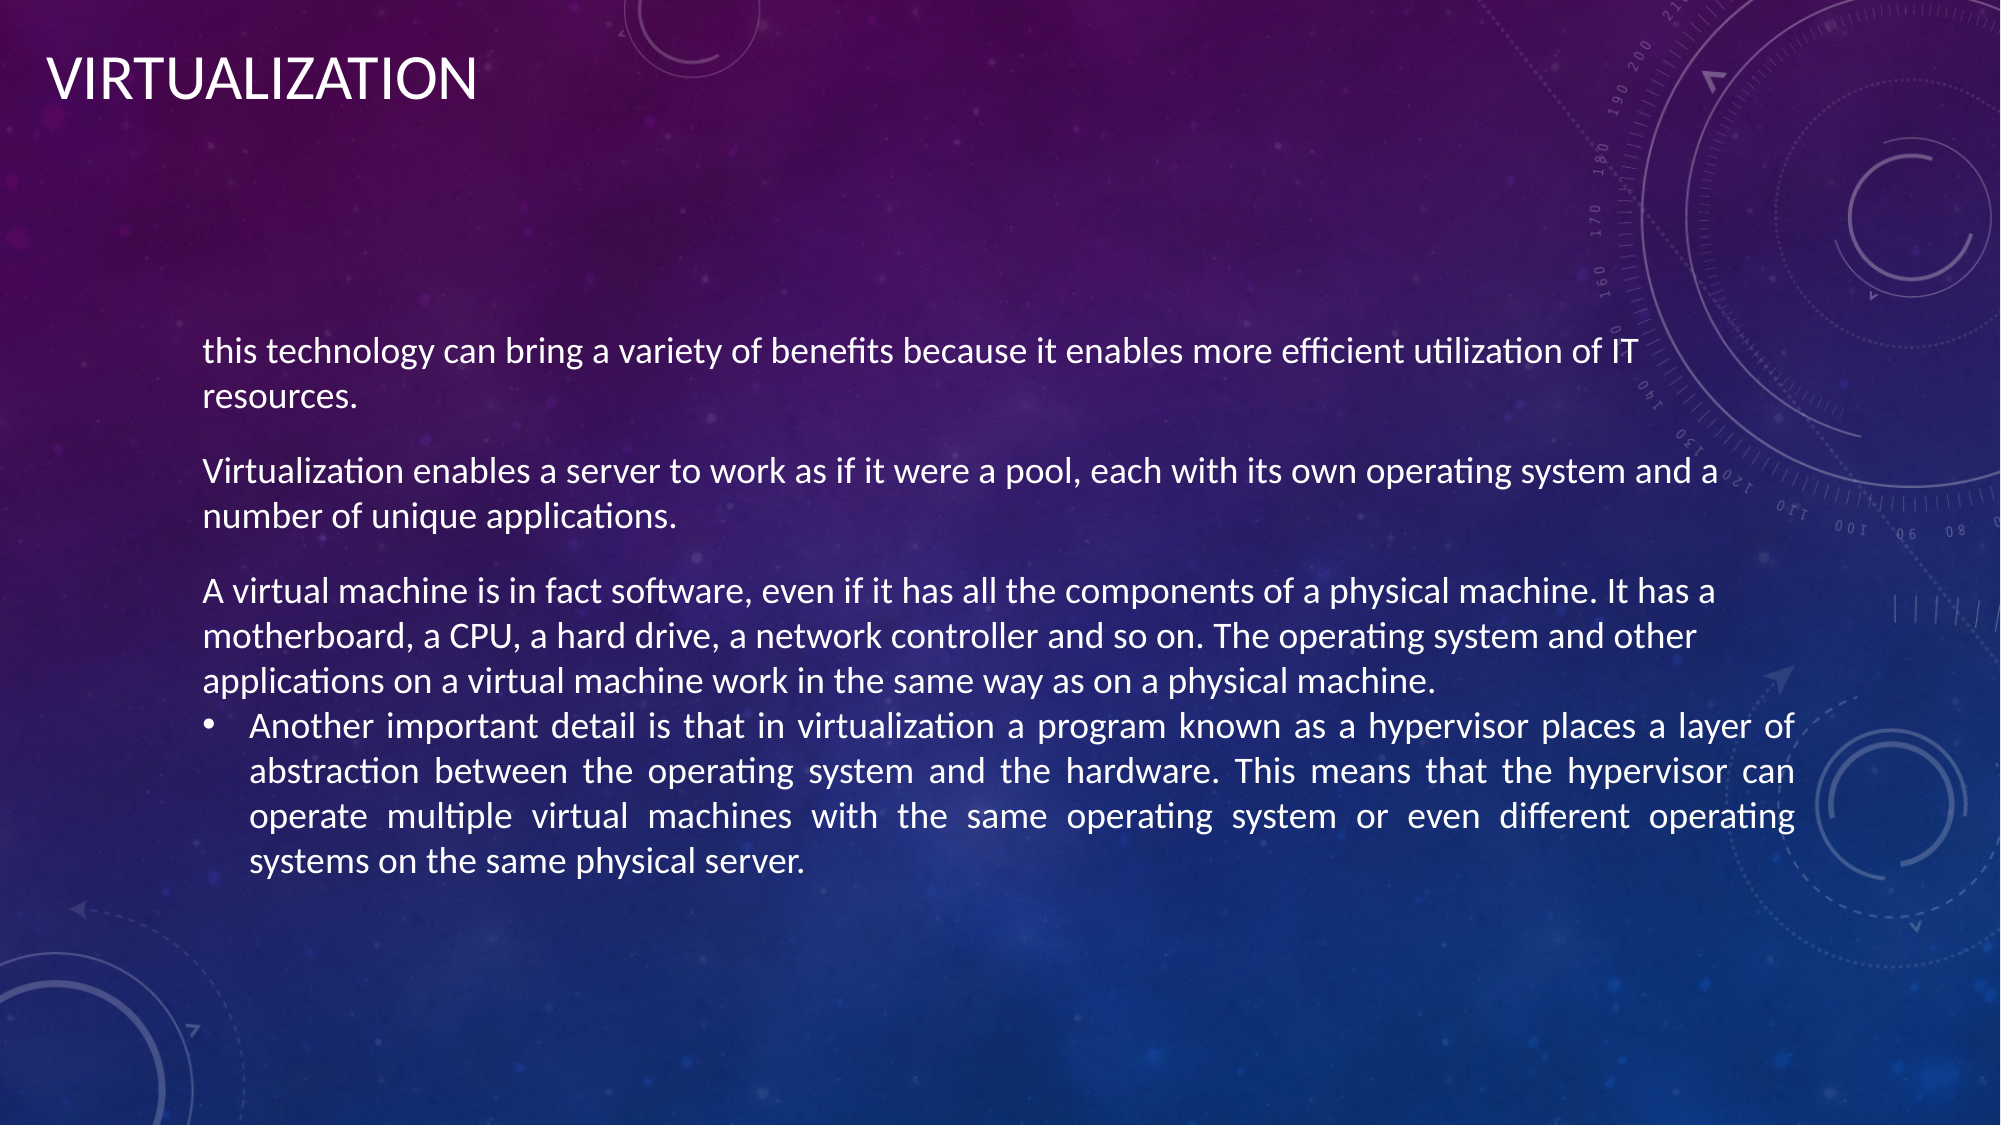

# Virtualization
this technology can bring a variety of benefits because it enables more efficient utilization of IT resources.
Virtualization enables a server to work as if it were a pool, each with its own operating system and a number of unique applications.
A virtual machine is in fact software, even if it has all the components of a physical machine. It has a motherboard, a CPU, a hard drive, a network controller and so on. The operating system and other applications on a virtual machine work in the same way as on a physical machine.
Another important detail is that in virtualization a program known as a hypervisor places a layer of abstraction between the operating system and the hardware. This means that the hypervisor can operate multiple virtual machines with the same operating system or even different operating systems on the same physical server.